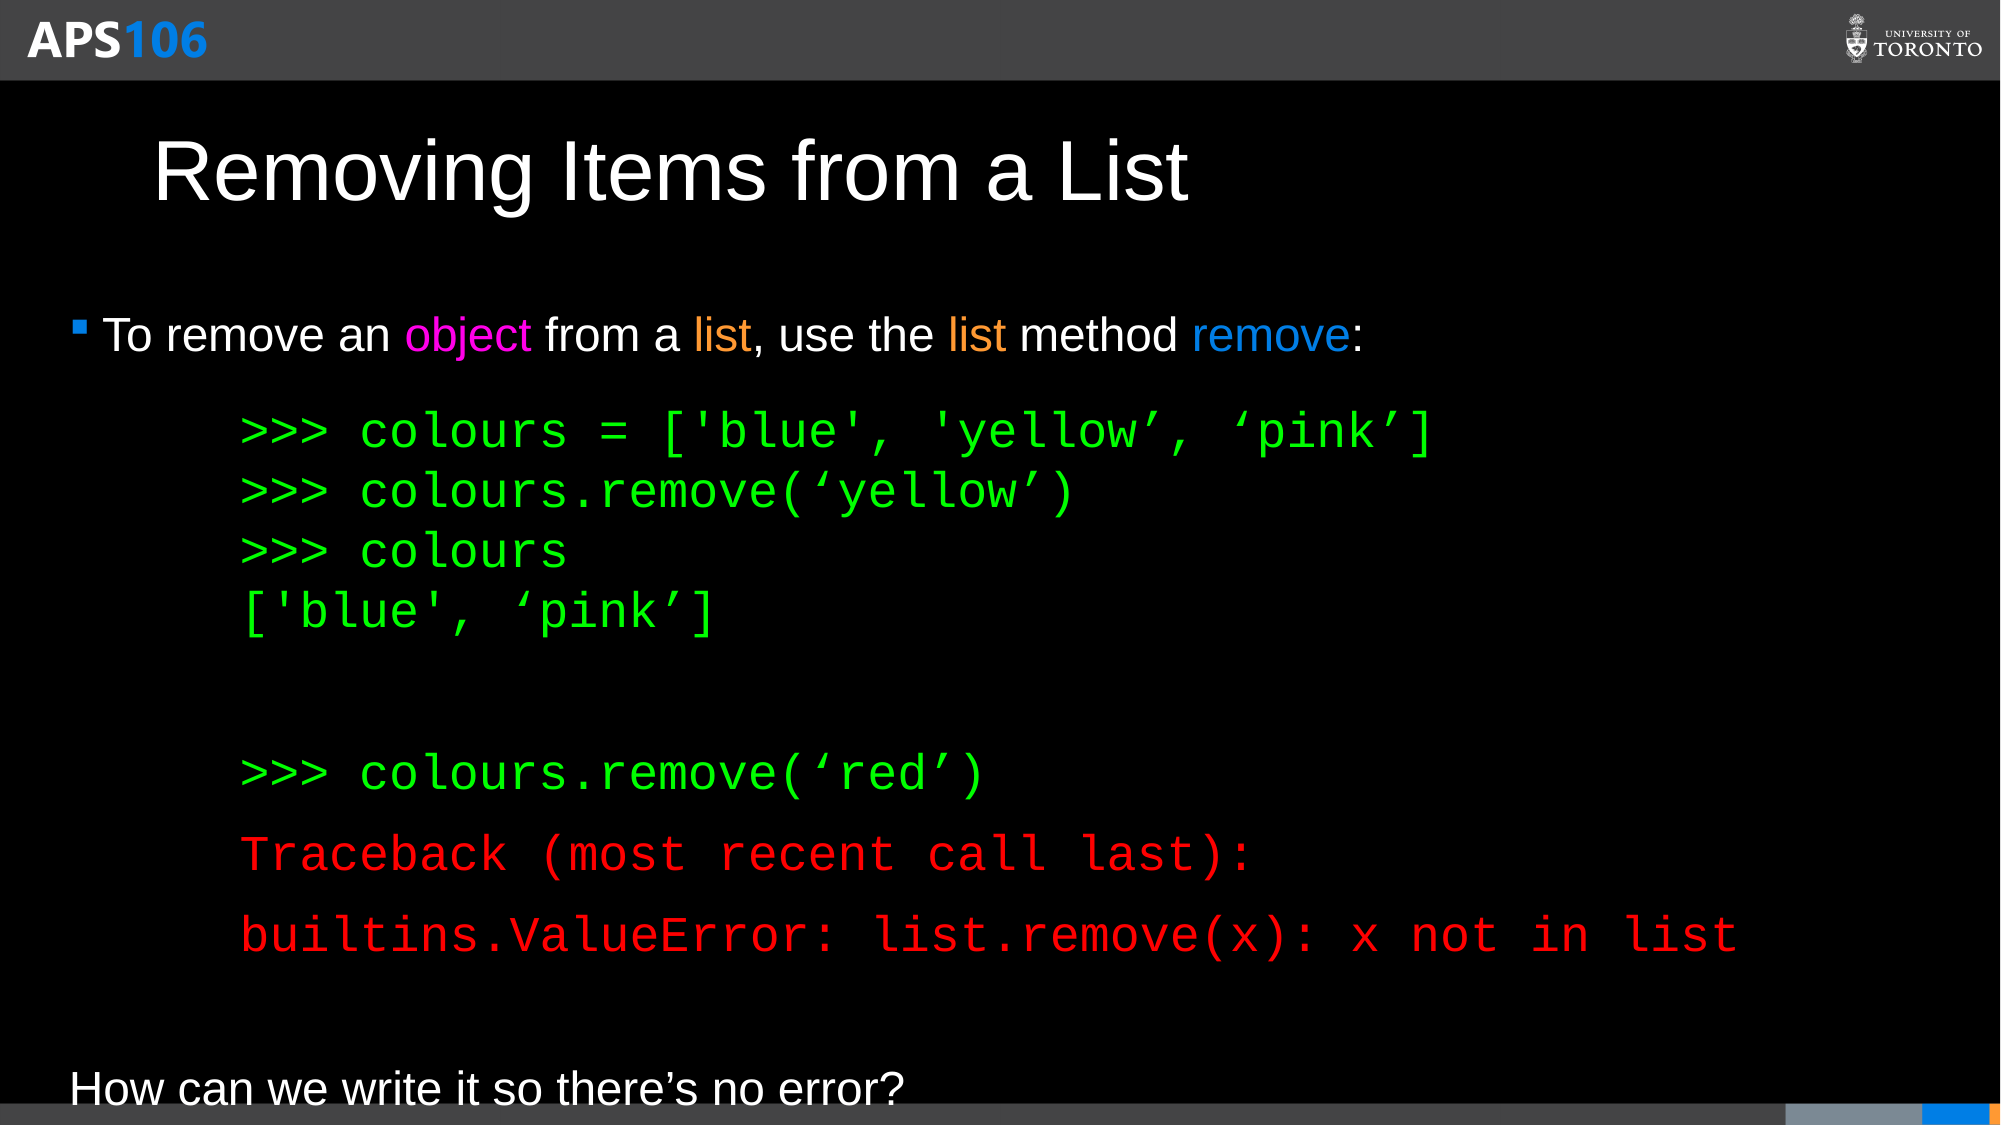

# Removing Items from a List
To remove an object from a list, use the list method remove:

How can we write it so there’s no error?

>>> colours = ['blue', 'yellow’, ‘pink’]
>>> colours.remove(‘yellow’)
>>> colours
['blue', ‘pink’]

>>> colours.remove(‘red’)
Traceback (most recent call last):
builtins.ValueError: list.remove(x): x not in list